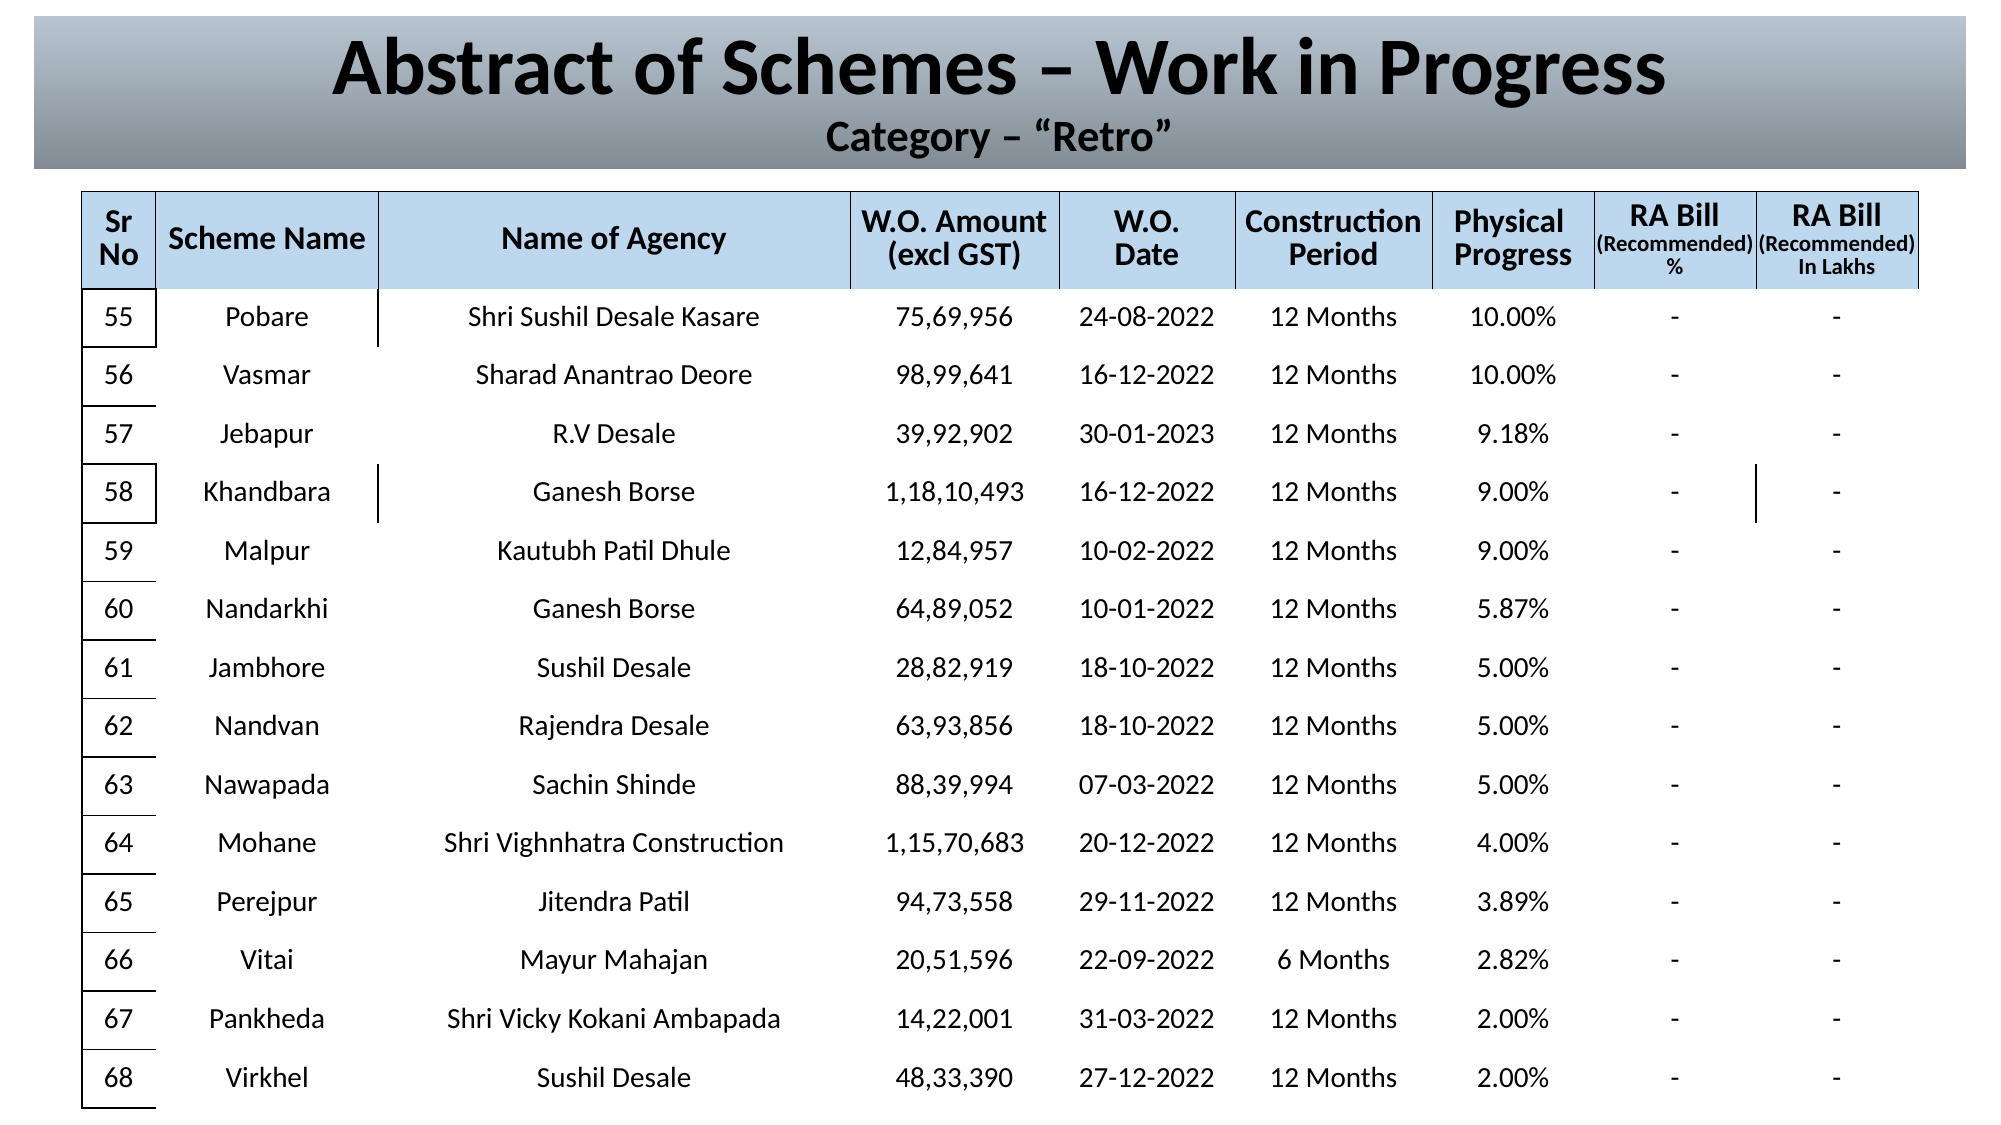

# Abstract of Schemes – Work in Progress Category – “Retro”
| Sr No | Scheme Name | Name of Agency | W.O. Amount (excl GST) | W.O. Date | Construction Period | Physical Progress | RA Bill (Recommended) % | RA Bill (Recommended) In Lakhs |
| --- | --- | --- | --- | --- | --- | --- | --- | --- |
| 55 | Pobare | Shri Sushil Desale Kasare | 75,69,956 | 24-08-2022 | 12 Months | 10.00% | - | - |
| --- | --- | --- | --- | --- | --- | --- | --- | --- |
| 56 | Vasmar | Sharad Anantrao Deore | 98,99,641 | 16-12-2022 | 12 Months | 10.00% | - | - |
| 57 | Jebapur | R.V Desale | 39,92,902 | 30-01-2023 | 12 Months | 9.18% | - | - |
| 58 | Khandbara | Ganesh Borse | 1,18,10,493 | 16-12-2022 | 12 Months | 9.00% | - | - |
| 59 | Malpur | Kautubh Patil Dhule | 12,84,957 | 10-02-2022 | 12 Months | 9.00% | - | - |
| 60 | Nandarkhi | Ganesh Borse | 64,89,052 | 10-01-2022 | 12 Months | 5.87% | - | - |
| 61 | Jambhore | Sushil Desale | 28,82,919 | 18-10-2022 | 12 Months | 5.00% | - | - |
| 62 | Nandvan | Rajendra Desale | 63,93,856 | 18-10-2022 | 12 Months | 5.00% | - | - |
| 63 | Nawapada | Sachin Shinde | 88,39,994 | 07-03-2022 | 12 Months | 5.00% | - | - |
| 64 | Mohane | Shri Vighnhatra Construction | 1,15,70,683 | 20-12-2022 | 12 Months | 4.00% | - | - |
| 65 | Perejpur | Jitendra Patil | 94,73,558 | 29-11-2022 | 12 Months | 3.89% | - | - |
| 66 | Vitai | Mayur Mahajan | 20,51,596 | 22-09-2022 | 6 Months | 2.82% | - | - |
| 67 | Pankheda | Shri Vicky Kokani Ambapada | 14,22,001 | 31-03-2022 | 12 Months | 2.00% | - | - |
| 68 | Virkhel | Sushil Desale | 48,33,390 | 27-12-2022 | 12 Months | 2.00% | - | - |